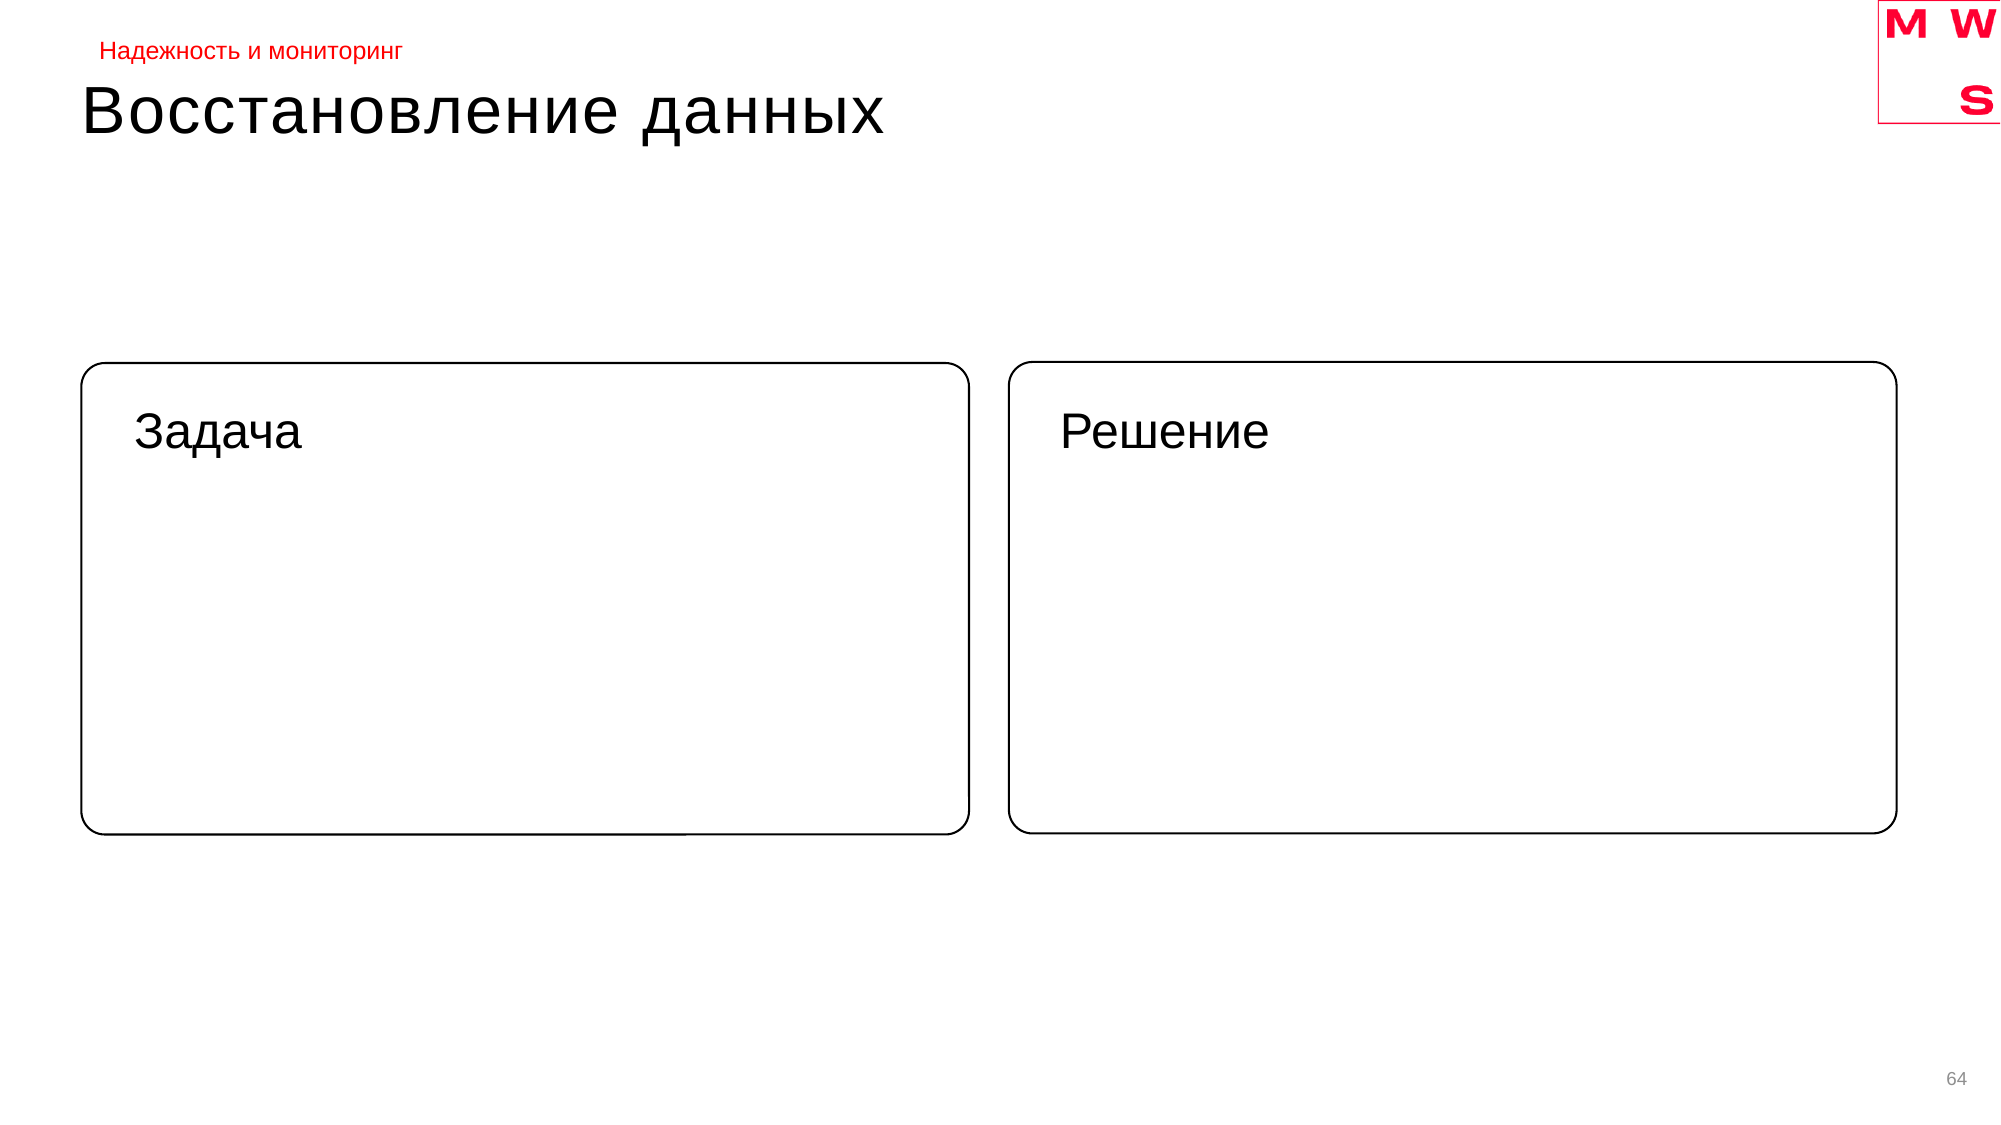

Надежность и мониторинг
# Восстановление данных

Задача
Решение

64